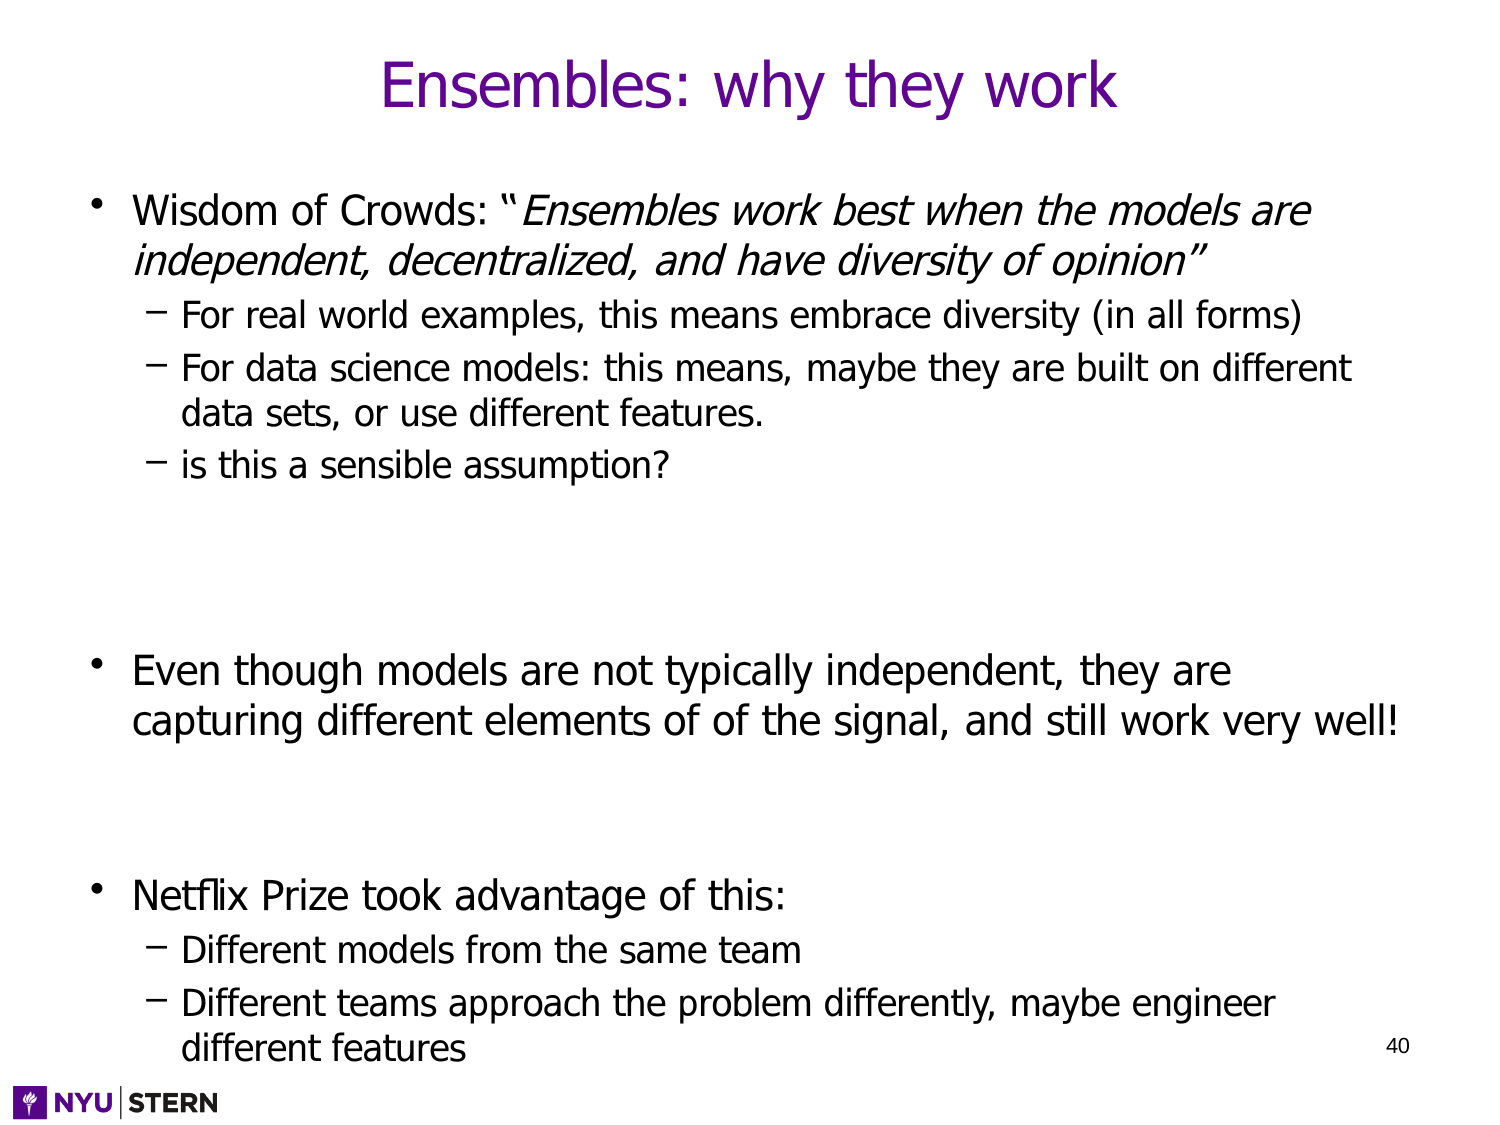

# Ensembles: why they work
Wisdom of Crowds: “Ensembles work best when the models are independent, decentralized, and have diversity of opinion”
For real world examples, this means embrace diversity (in all forms)
For data science models: this means, maybe they are built on different data sets, or use different features.
is this a sensible assumption?

Even though models are not typically independent, they are capturing different elements of of the signal, and still work very well!

Netflix Prize took advantage of this:
Different models from the same team
Different teams approach the problem differently, maybe engineer different features
40